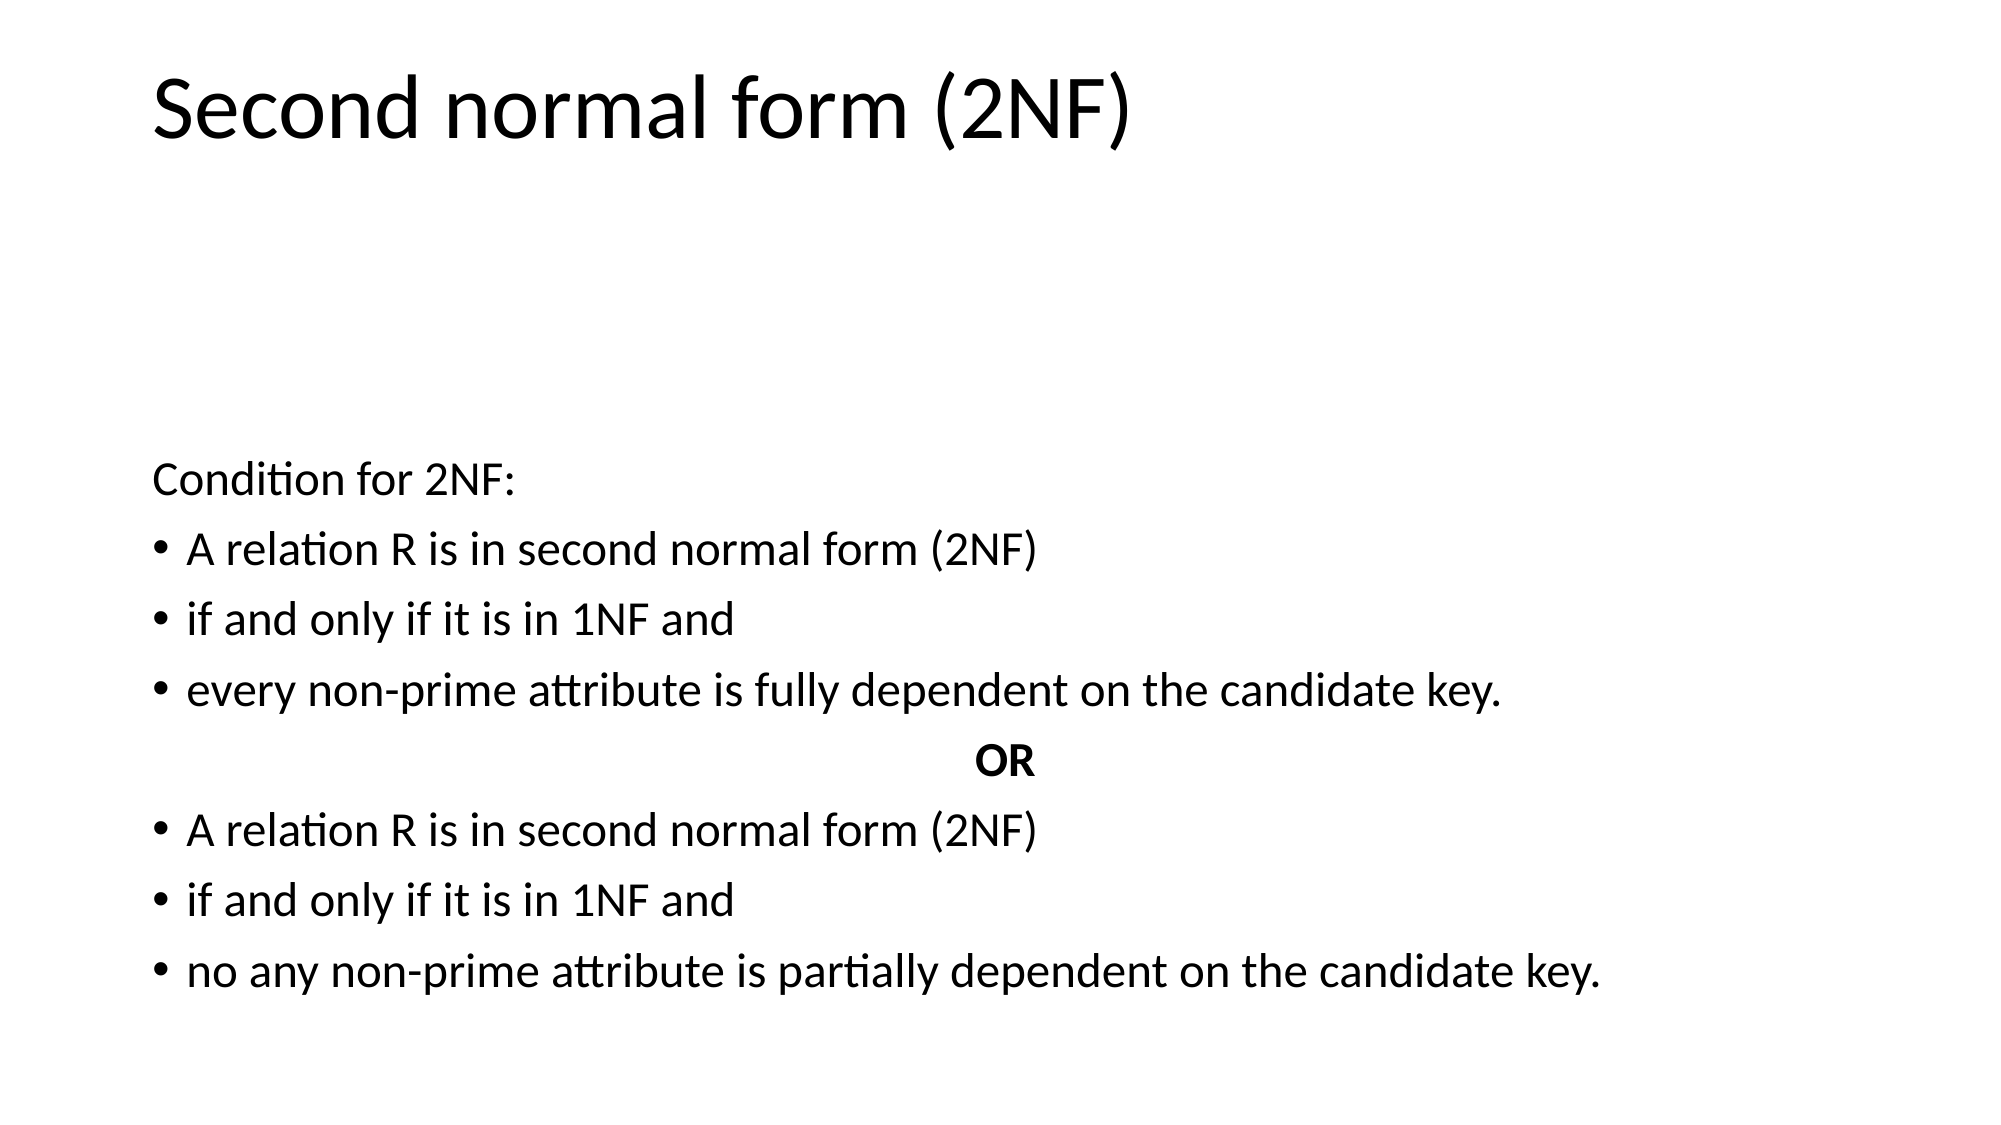

# Second normal form (2NF)

Condition for 2NF:
A relation R is in second normal form (2NF)
if and only if it is in 1NF and
every non-prime attribute is fully dependent on the candidate key.
 OR
A relation R is in second normal form (2NF)
if and only if it is in 1NF and
no any non-prime attribute is partially dependent on the candidate key.